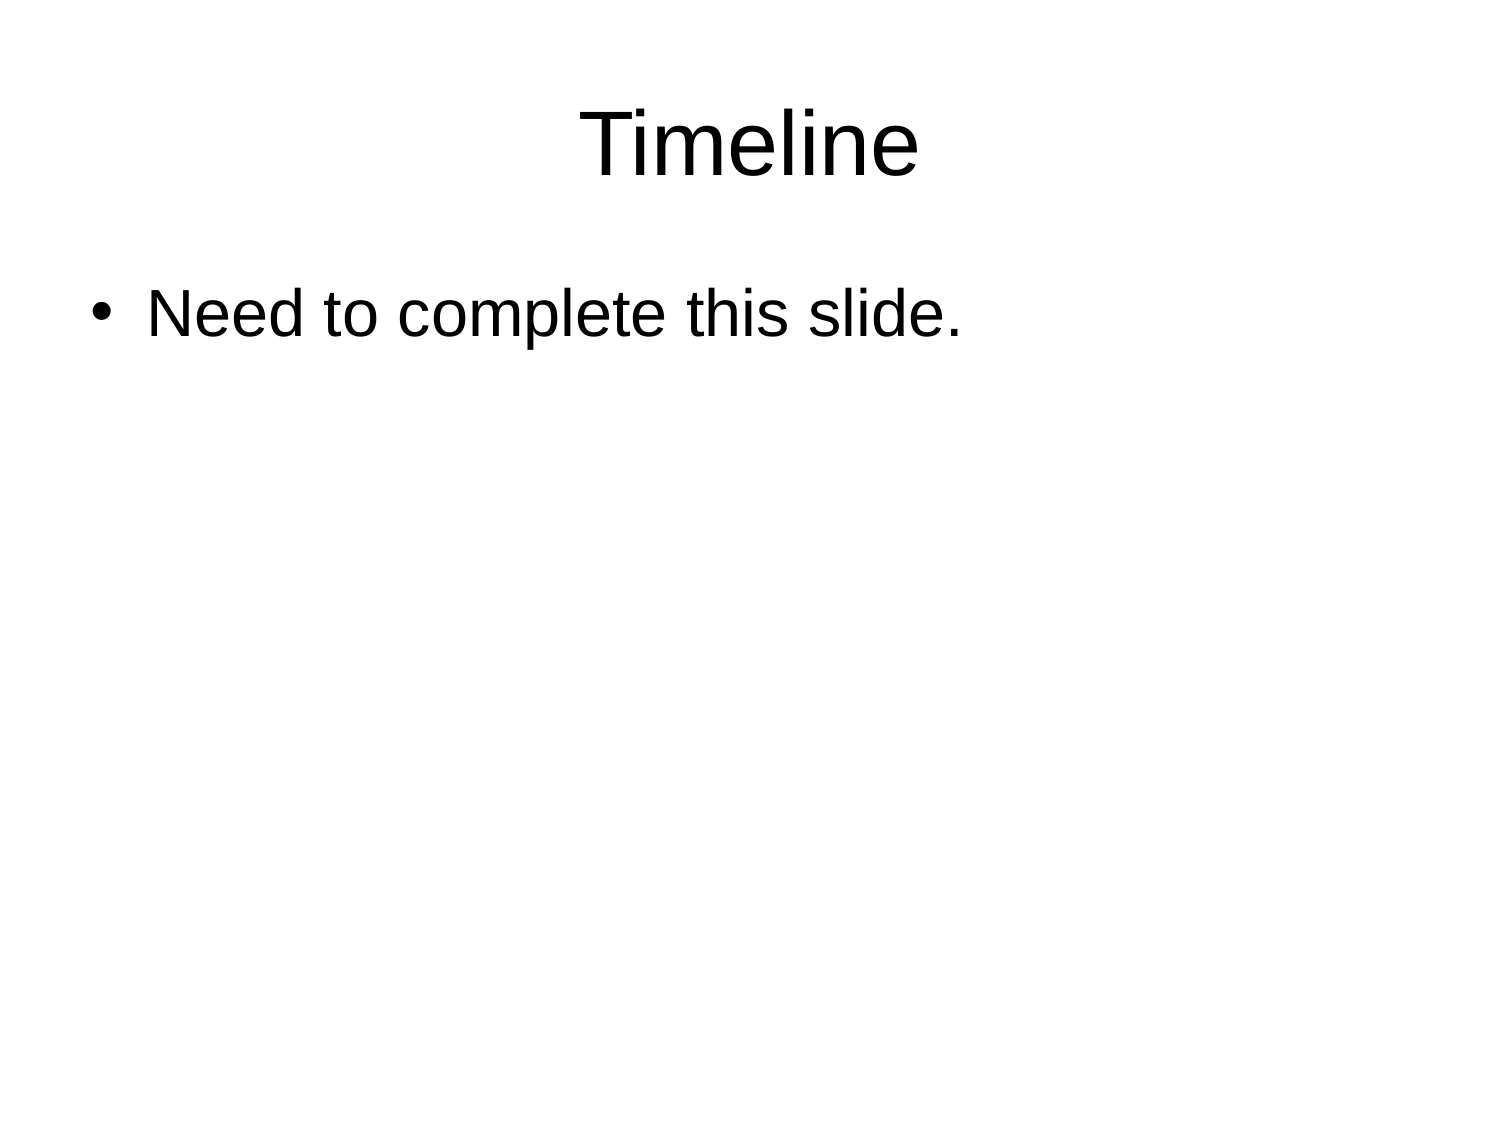

# Timeline
Need to complete this slide.